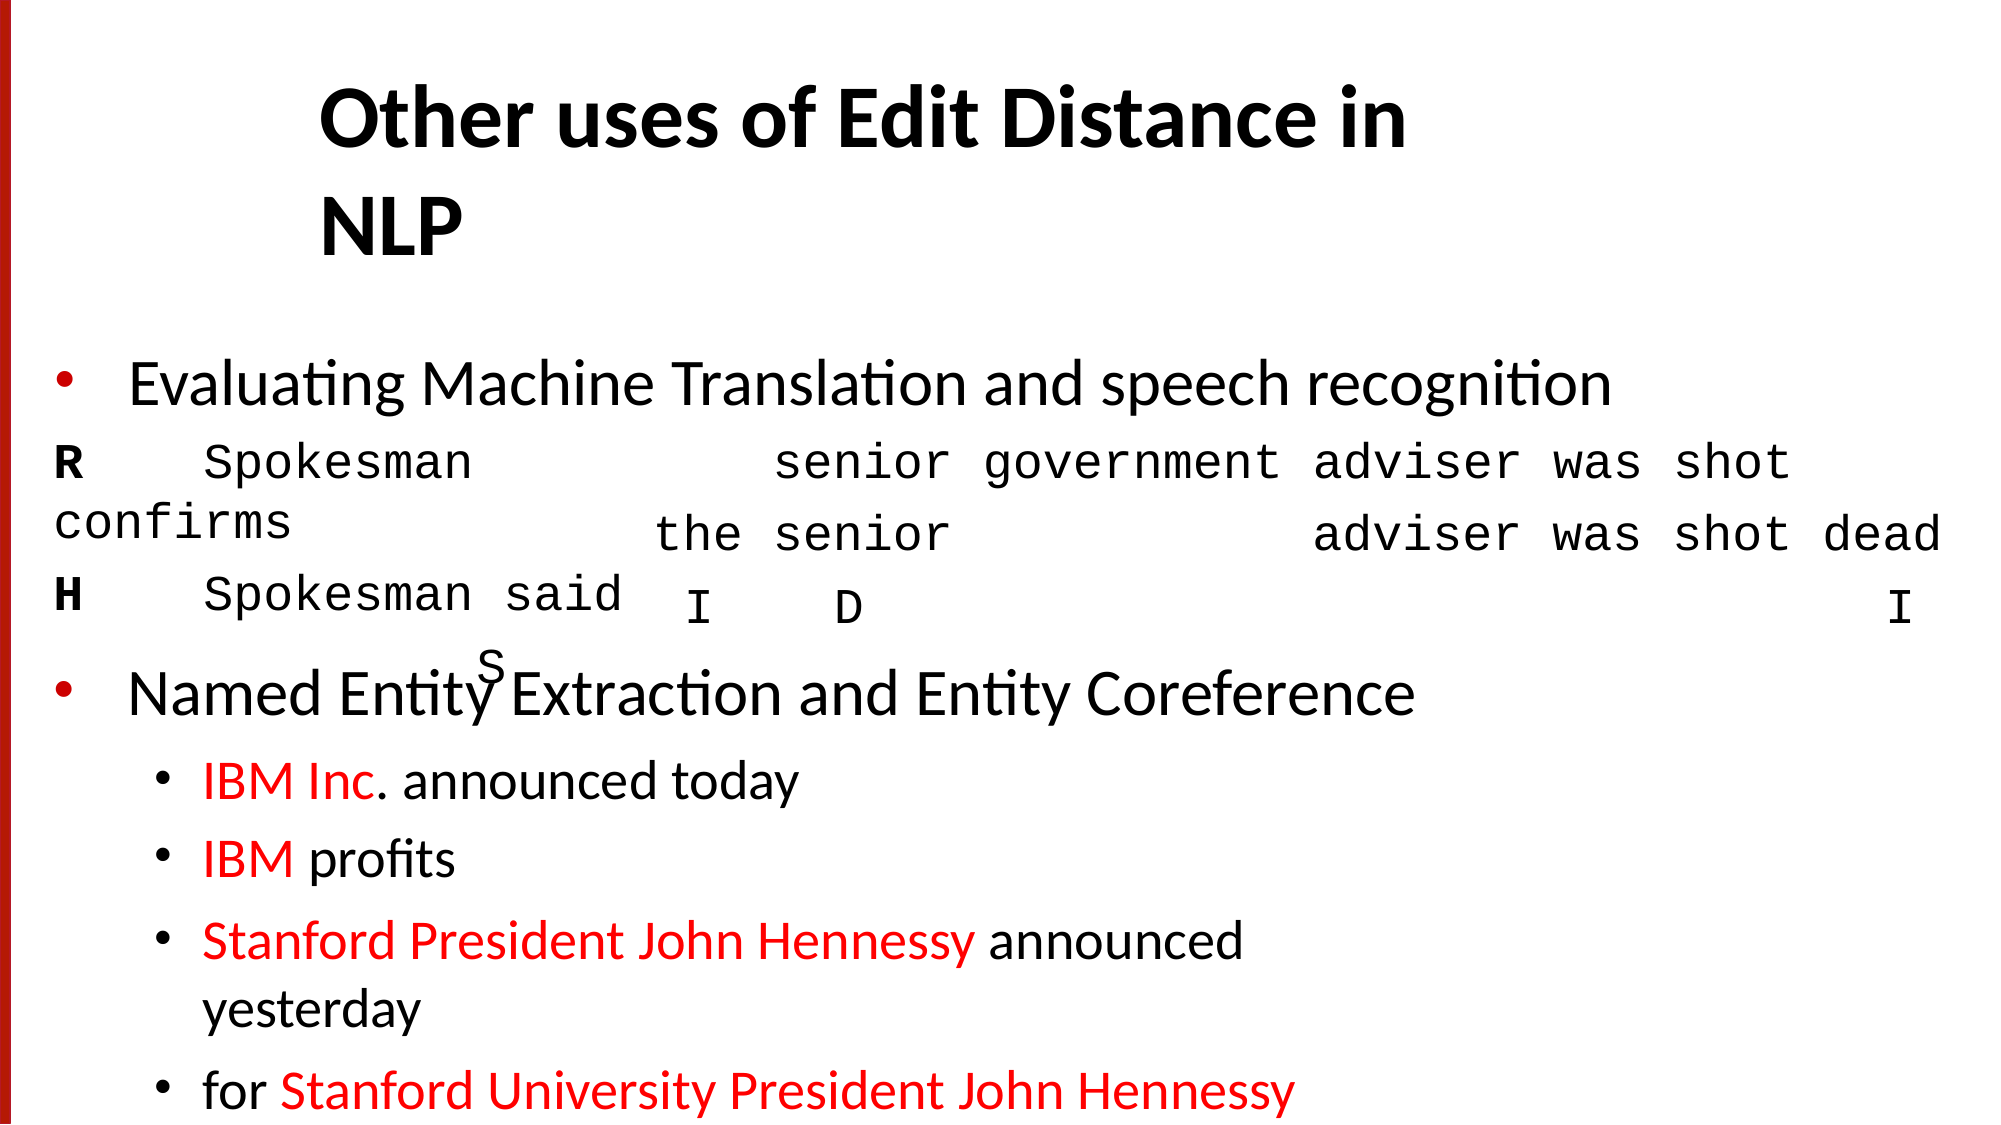

# Other uses of Edit Distance in NLP
Evaluating Machine Translation and speech recognition
R	Spokesman confirms
H	Spokesman said
S
senior government adviser was shot
adviser was shot dead
I
the senior
I	D
Named Entity Extraction and Entity Coreference
IBM Inc. announced today
IBM profits
Stanford President John Hennessy announced yesterday
for Stanford University President John Hennessy